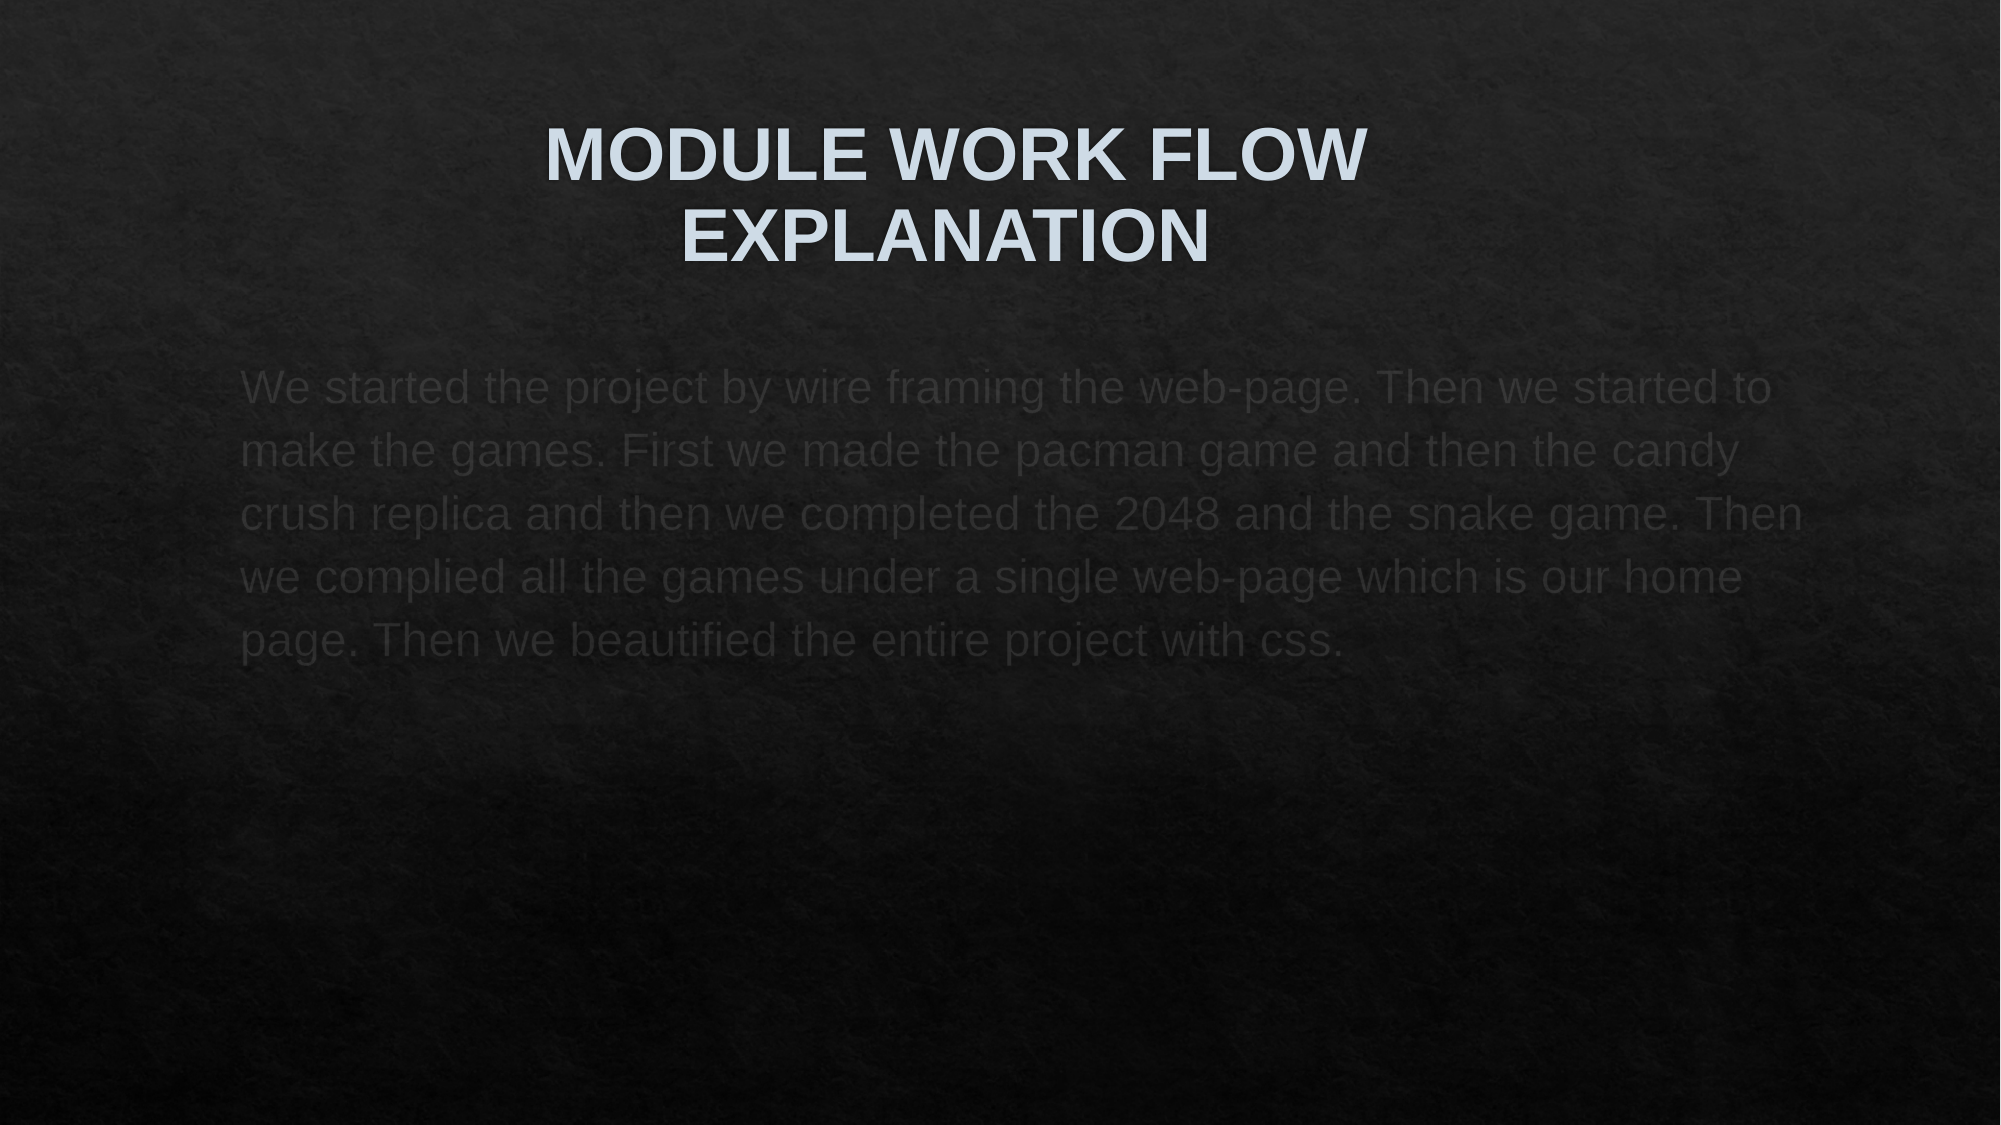

# MODULE WORK FLOW EXPLANATION
We started the project by wire framing the web-page. Then we started to make the games. First we made the pacman game and then the candy crush replica and then we completed the 2048 and the snake game. Then  we complied all the games under a single web-page which is our home page. Then we beautified the entire project with css.